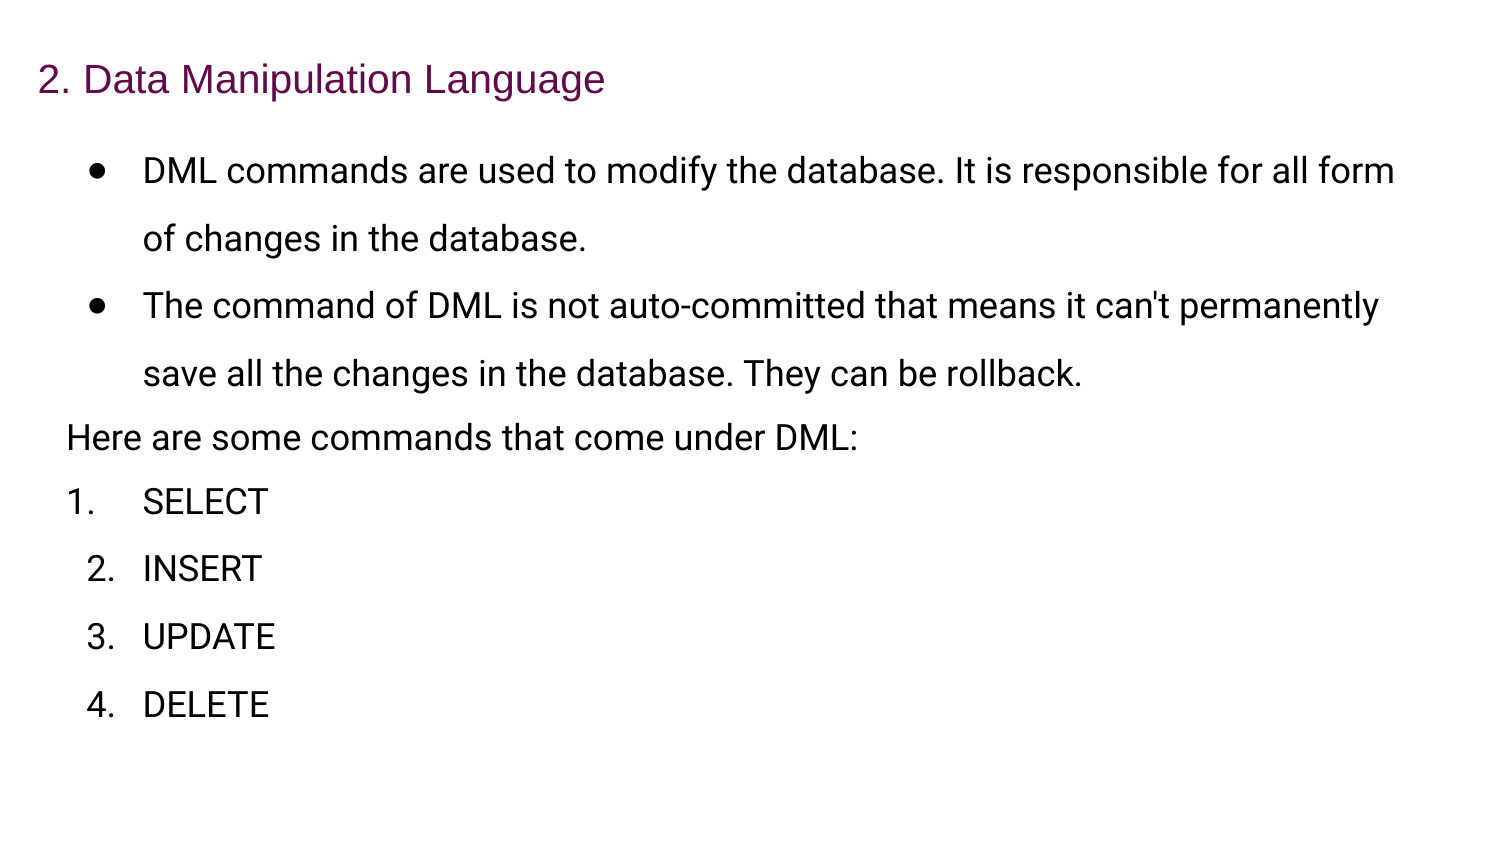

# 2. Data Manipulation Language

DML commands are used to modify the database. It is responsible for all form of changes in the database.
The command of DML is not auto-committed that means it can't permanently save all the changes in the database. They can be rollback.
Here are some commands that come under DML:
SELECT
INSERT
UPDATE
DELETE